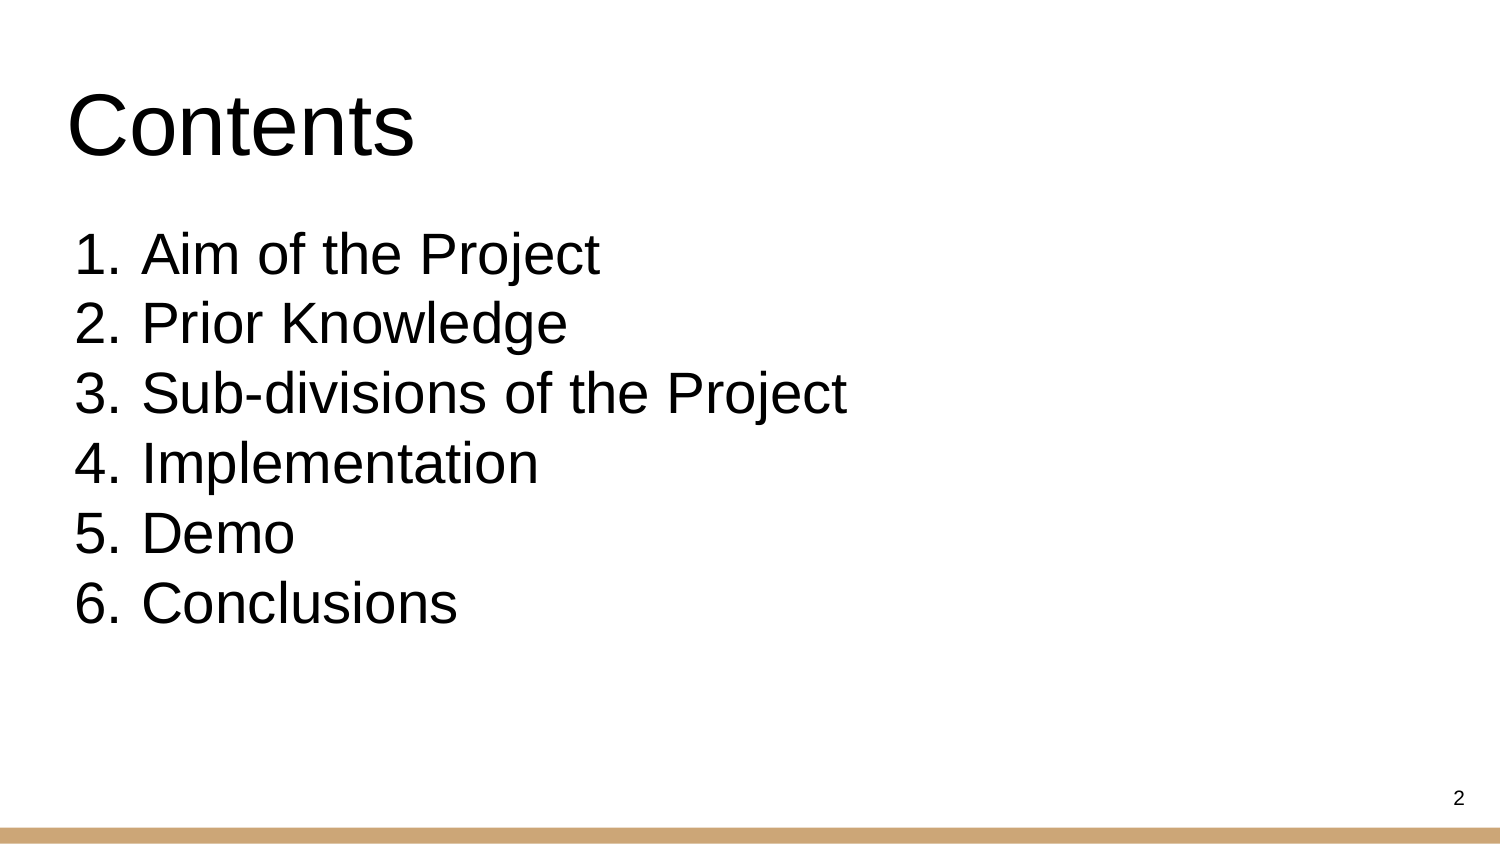

# Contents
Aim of the Project
Prior Knowledge
Sub-divisions of the Project
Implementation
Demo
Conclusions
2